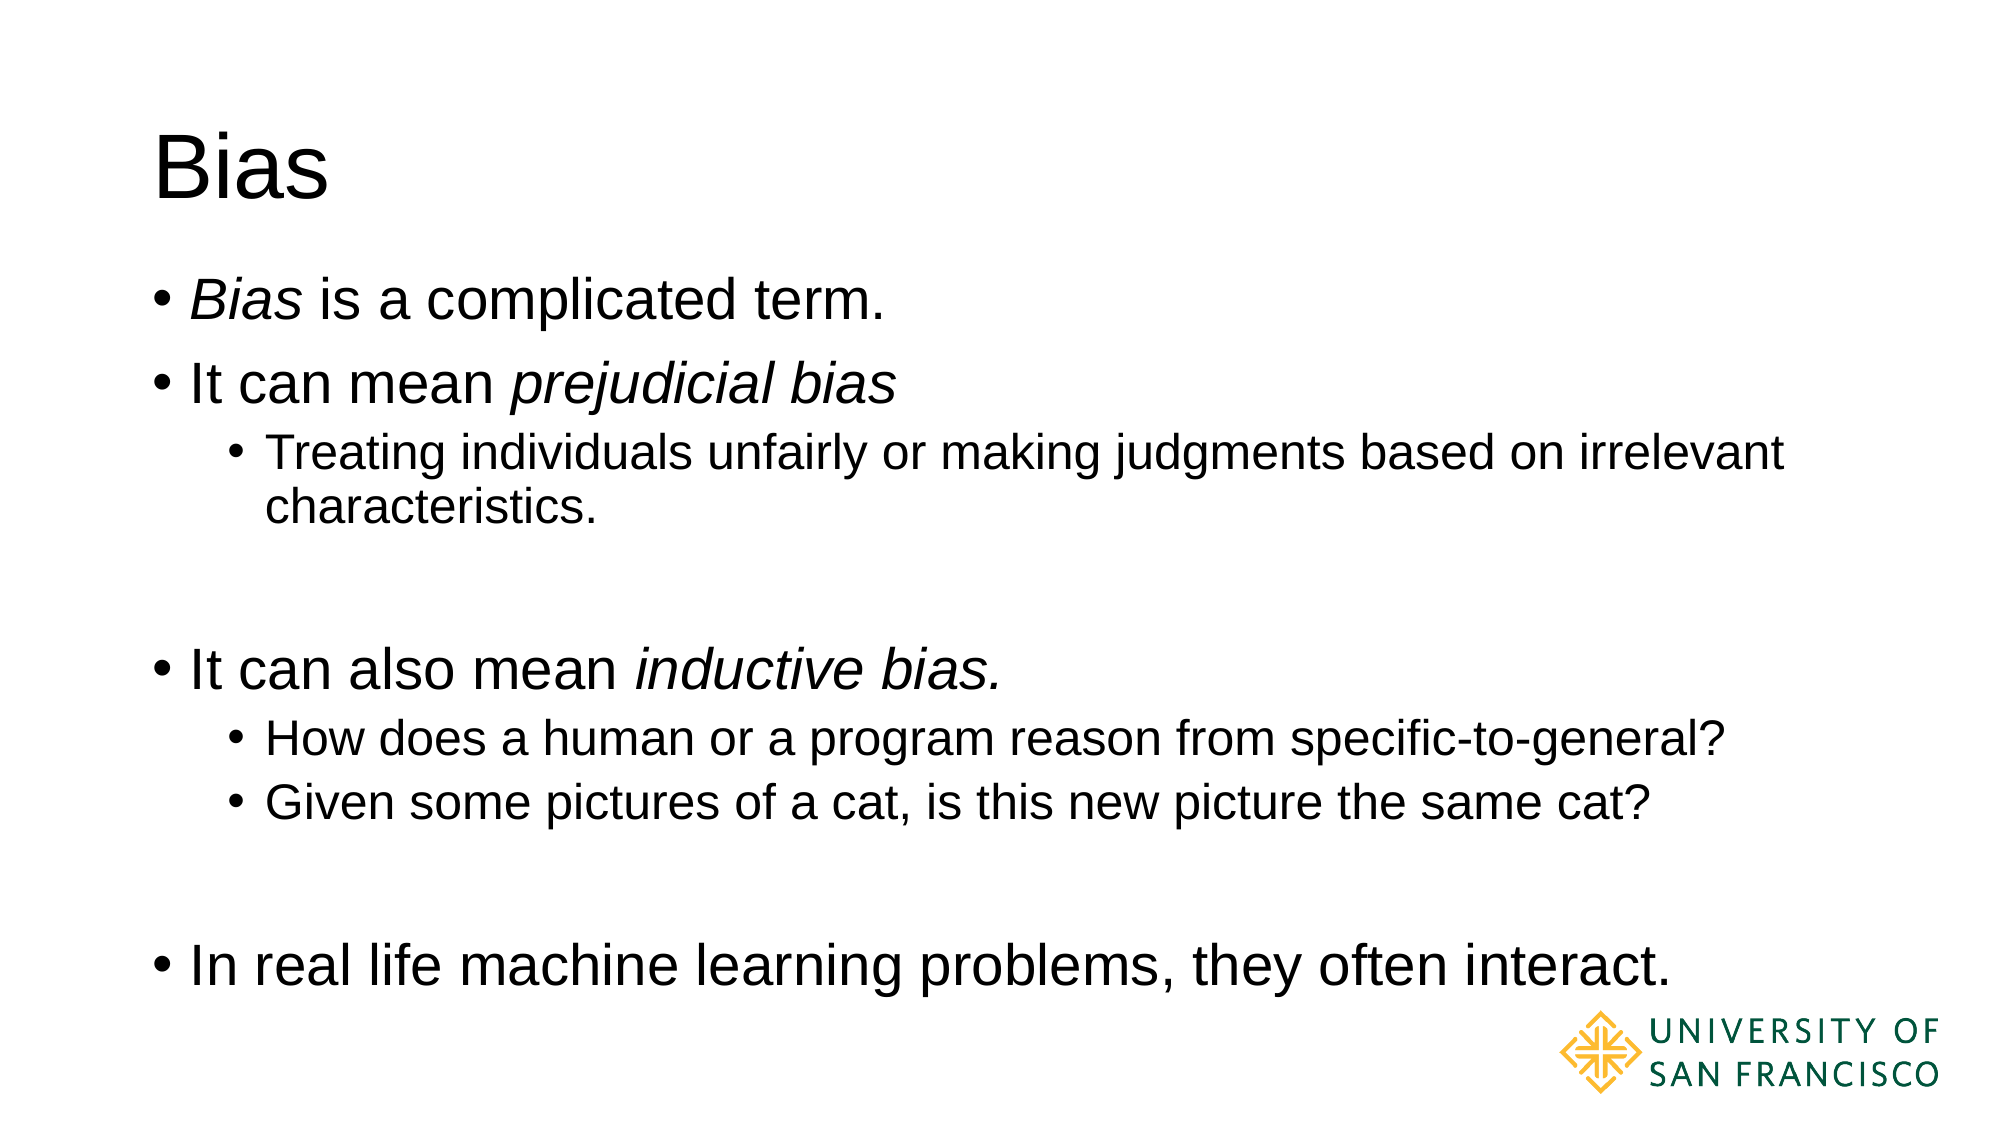

# Bias
Bias is a complicated term.
It can mean prejudicial bias
Treating individuals unfairly or making judgments based on irrelevant characteristics.

It can also mean inductive bias.
How does a human or a program reason from specific-to-general?
Given some pictures of a cat, is this new picture the same cat?

In real life machine learning problems, they often interact.